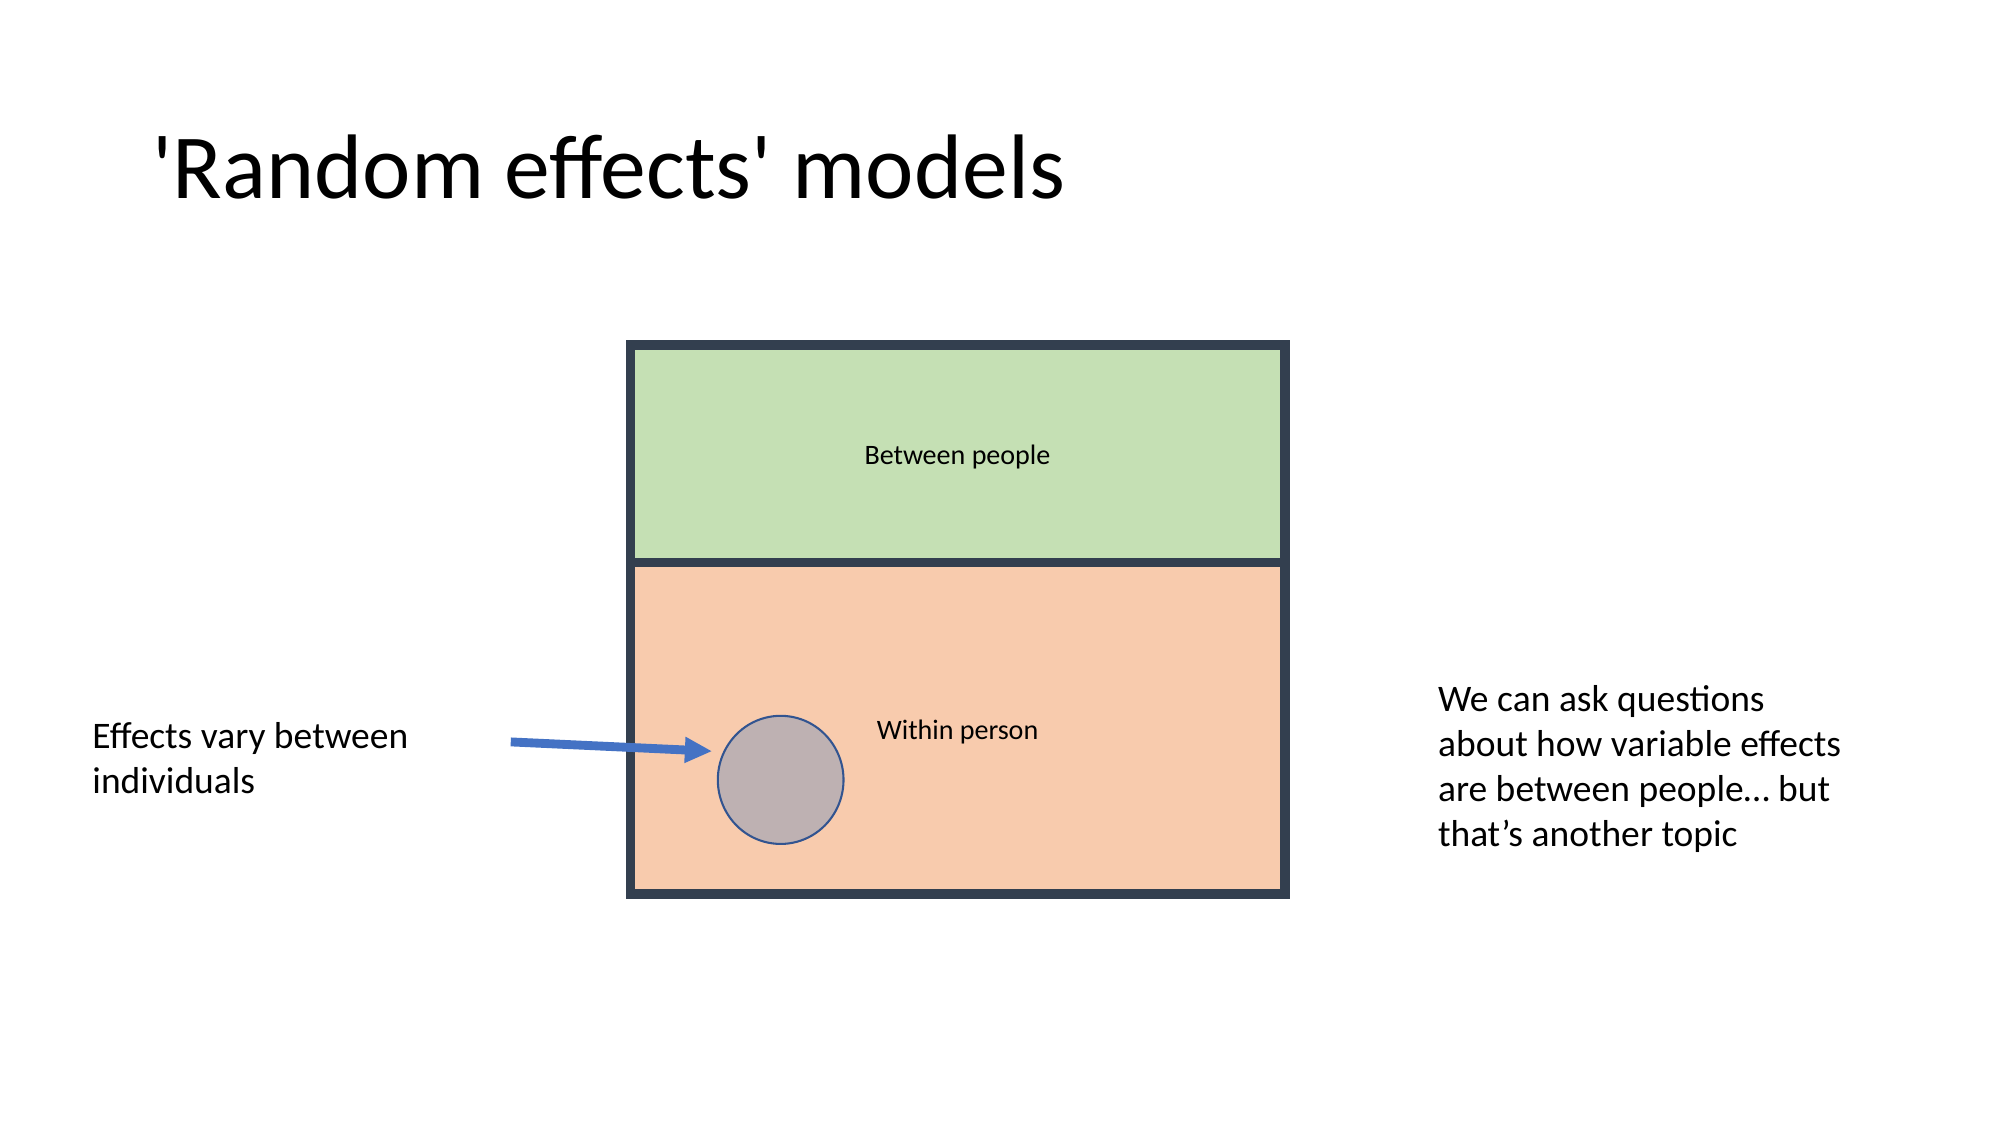

# 'Random effects' models
Between people
Within person
We can ask questions about how variable effects are between people… but that’s another topic
Effects vary between individuals